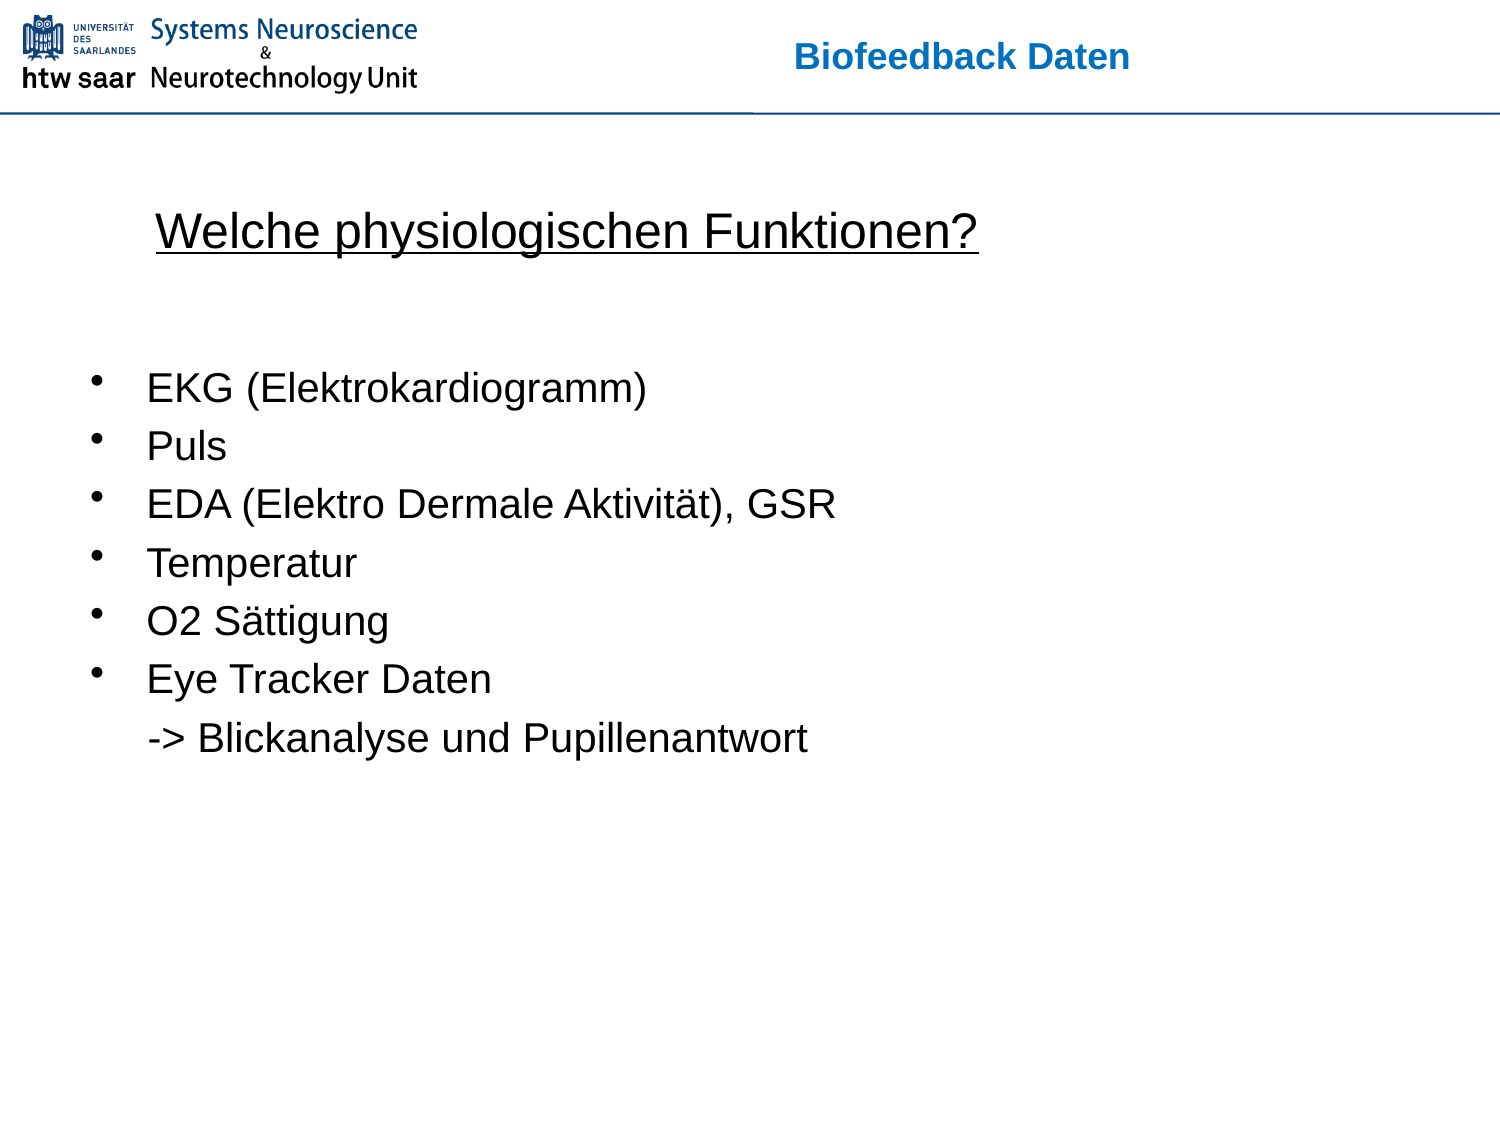

# Biofeedback Daten
Welche physiologischen Funktionen?

EKG (Elektrokardiogramm)
Puls
EDA (Elektro Dermale Aktivität), GSR
Temperatur
O2 Sättigung
Eye Tracker Daten
     -> Blickanalyse und Pupillenantwort